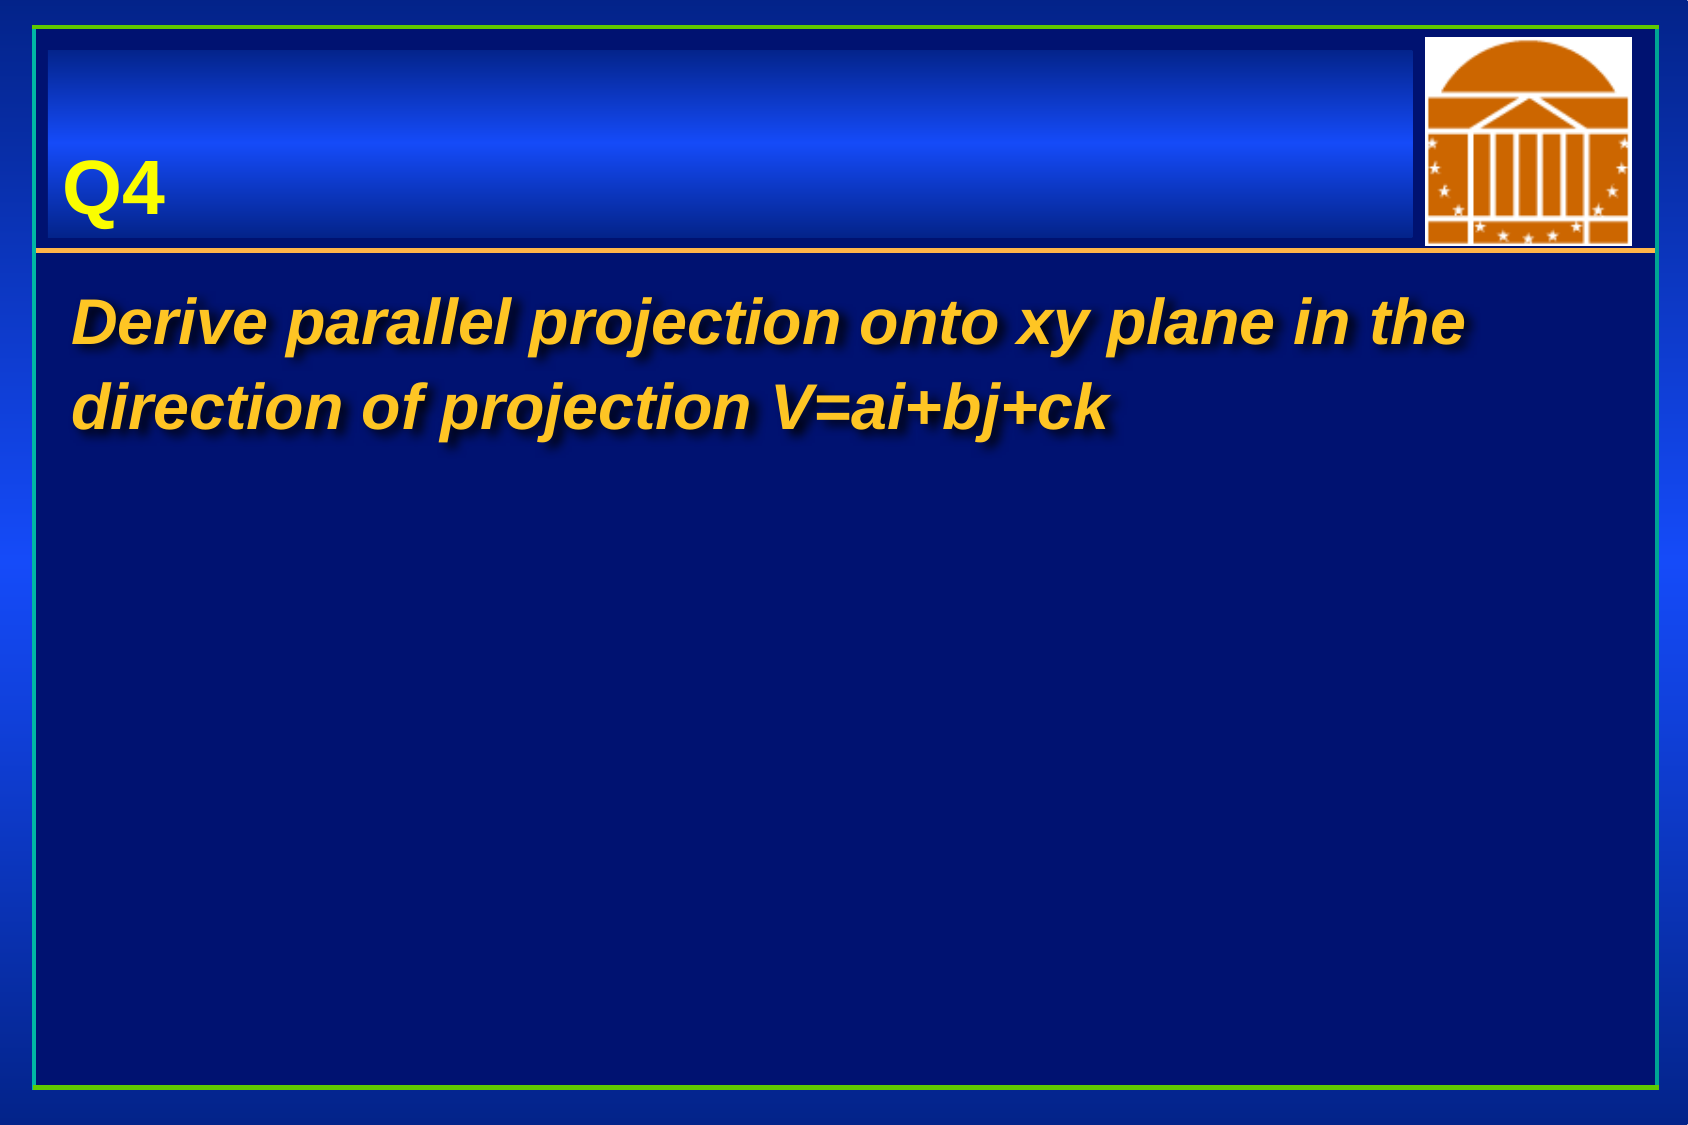

# Q4
Derive parallel projection onto xy plane in the direction of projection V=ai+bj+ck